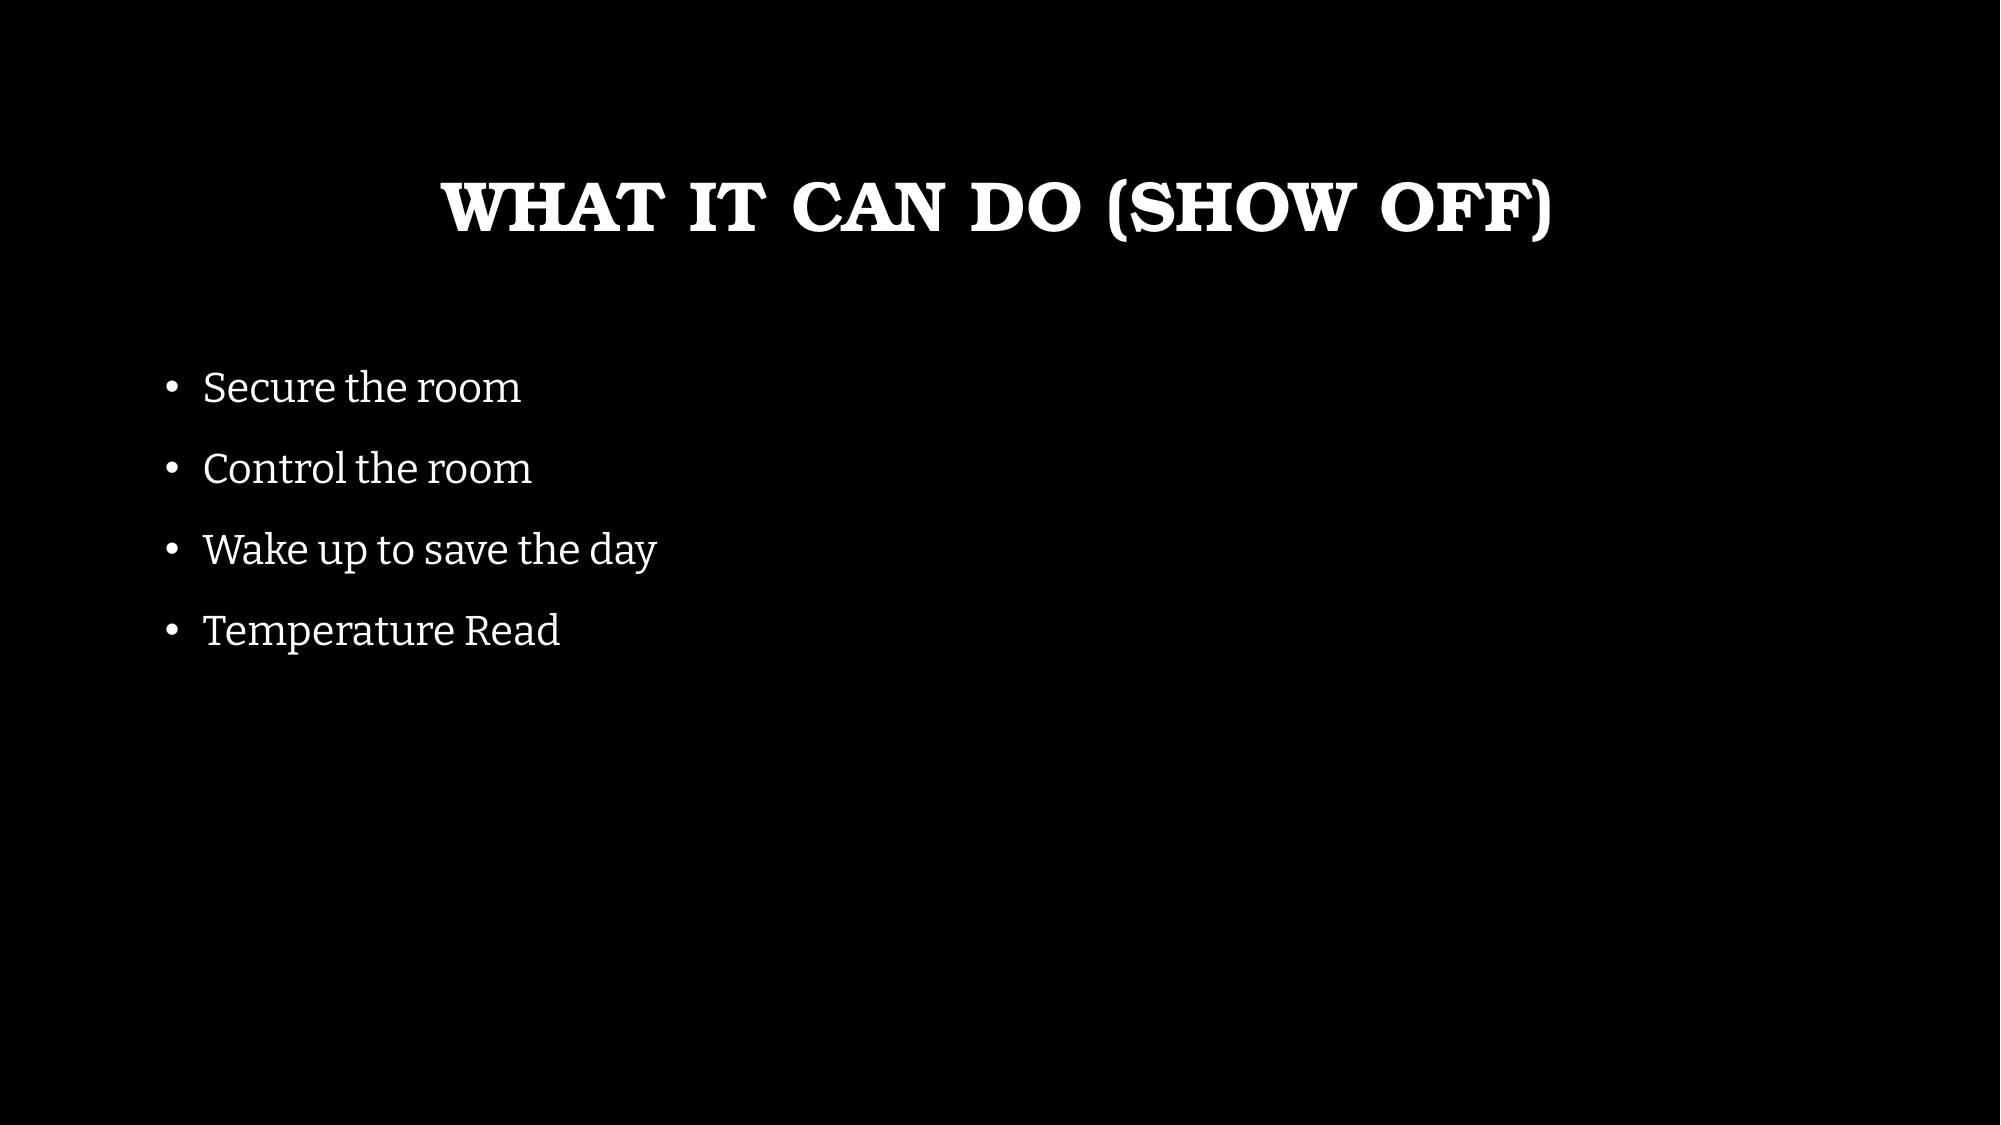

# What It can do (Show OFF)
Secure the room
Control the room
Wake up to save the day
Temperature Read